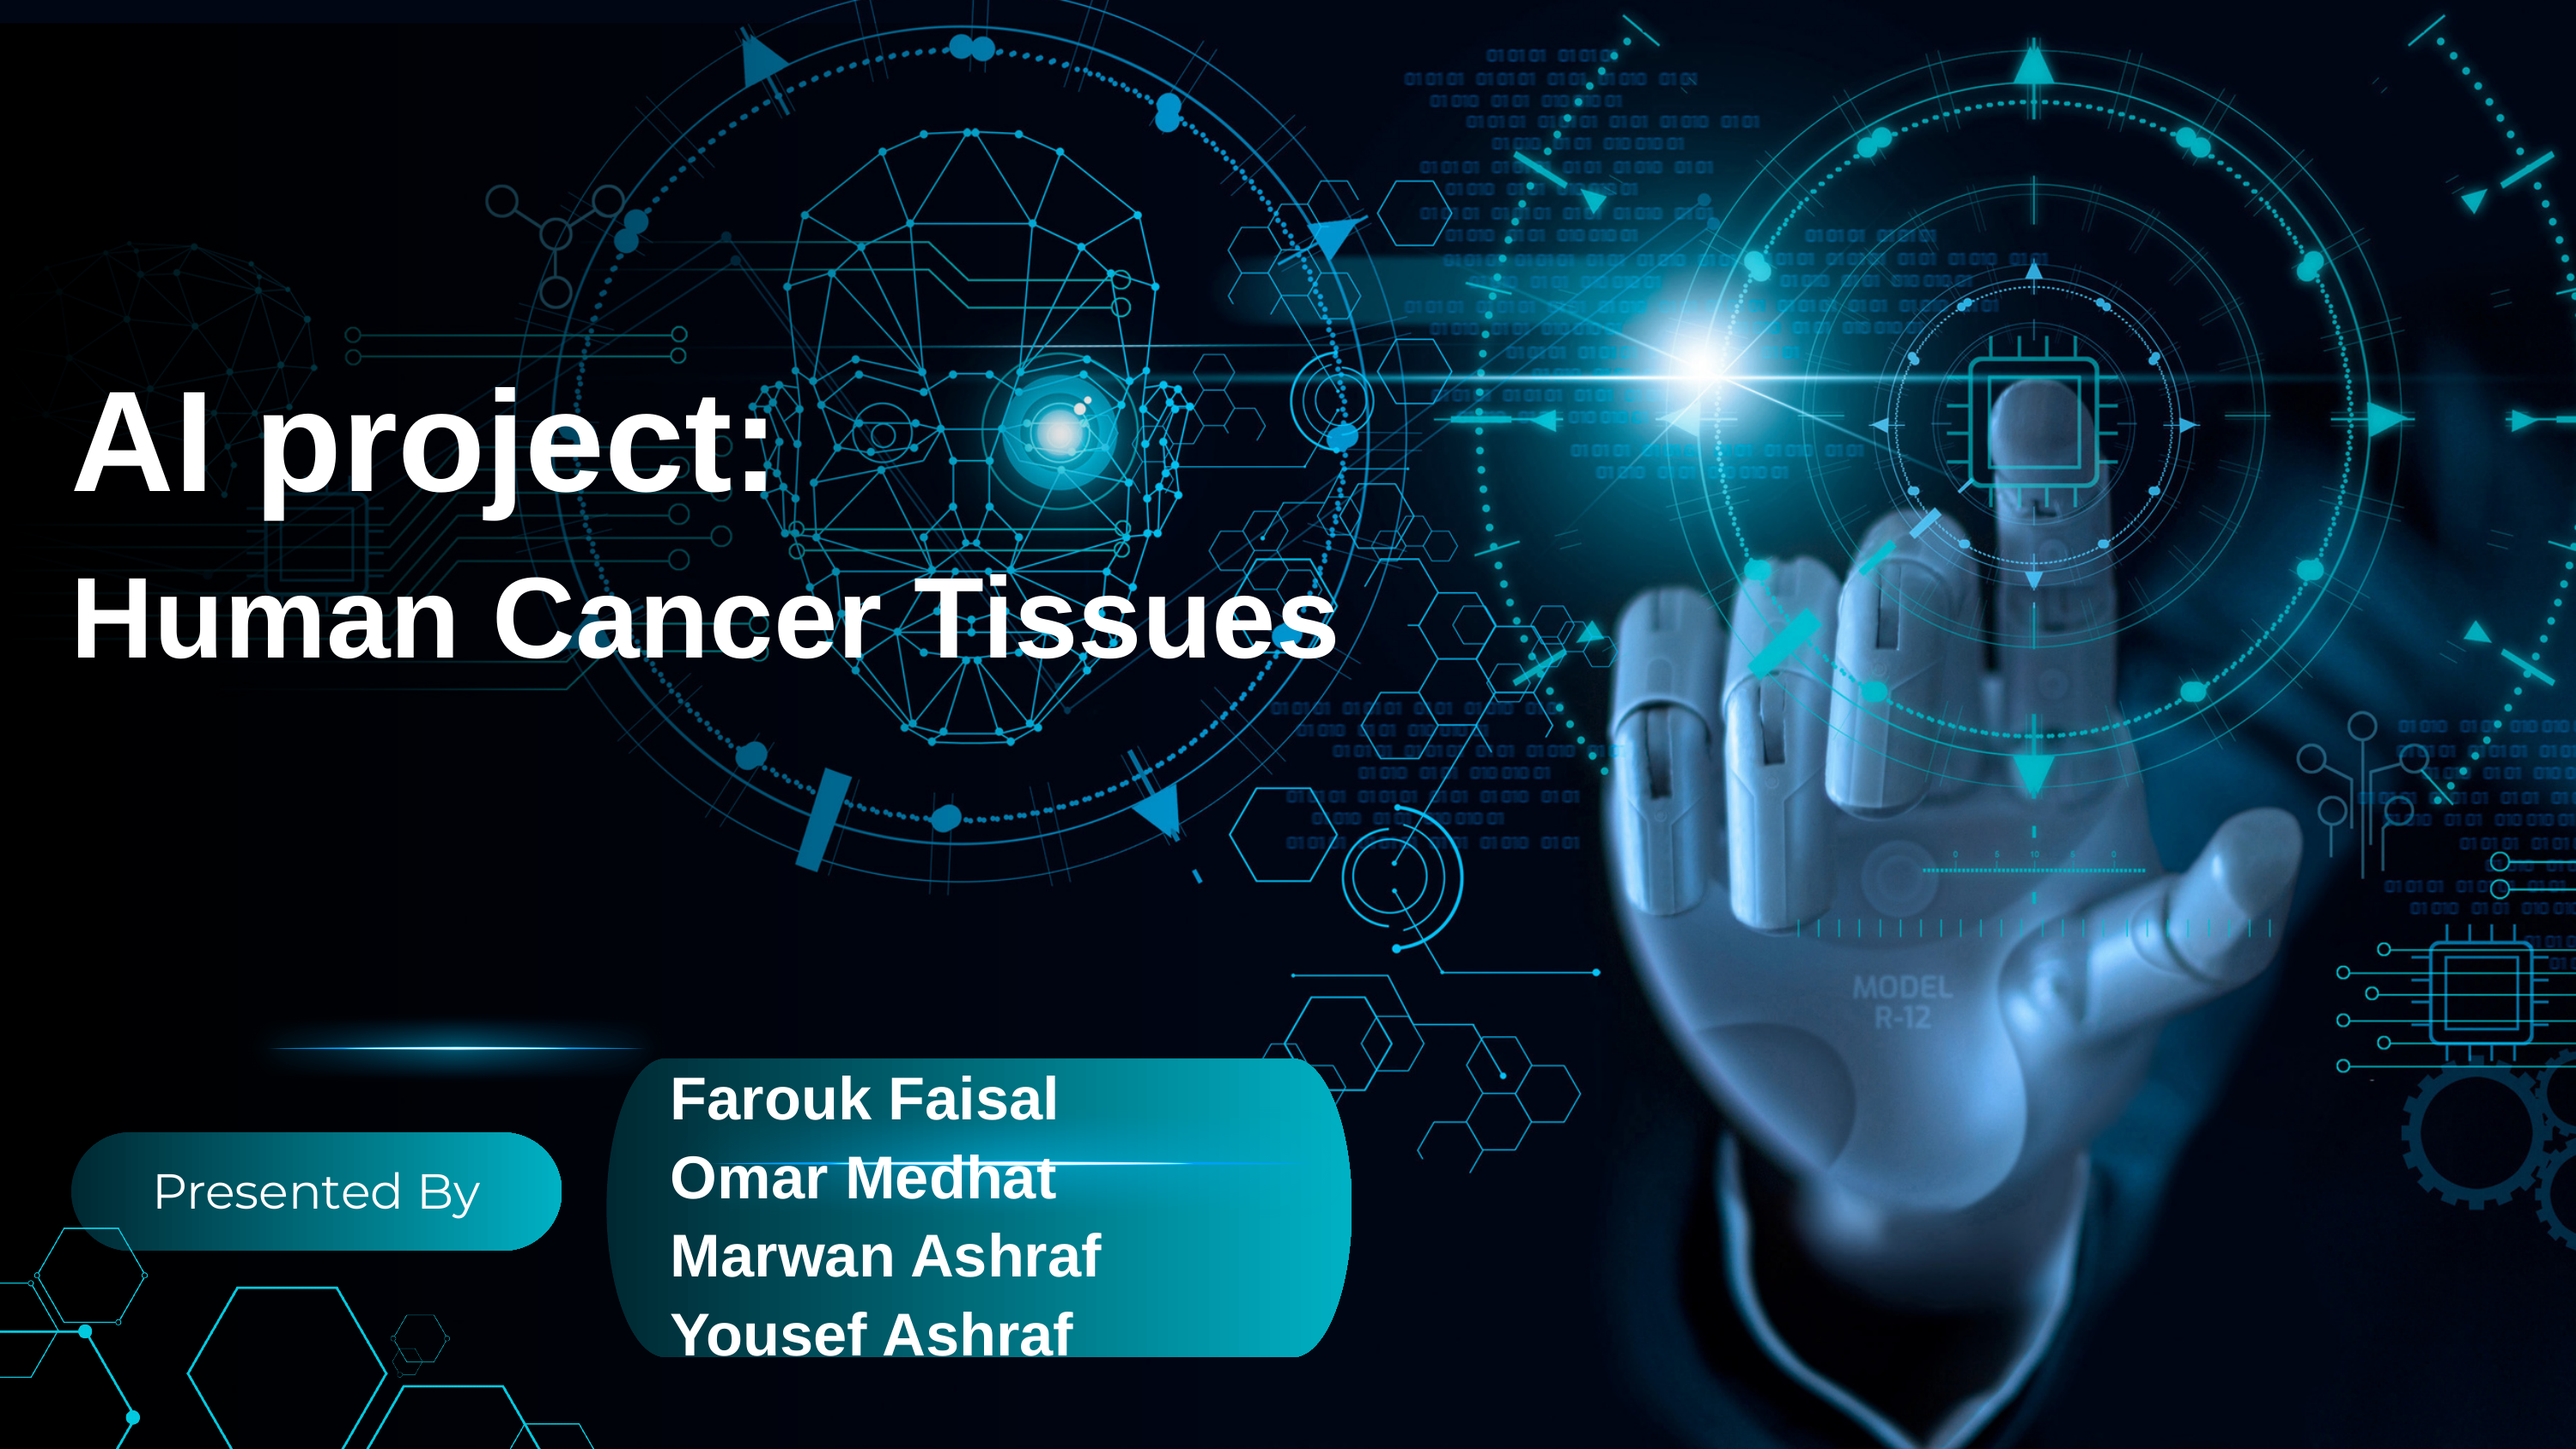

AI project:
Human Cancer Tissues

Farouk Faisal
Omar Medhat
Marwan Ashraf
Yousef Ashraf

Presented By